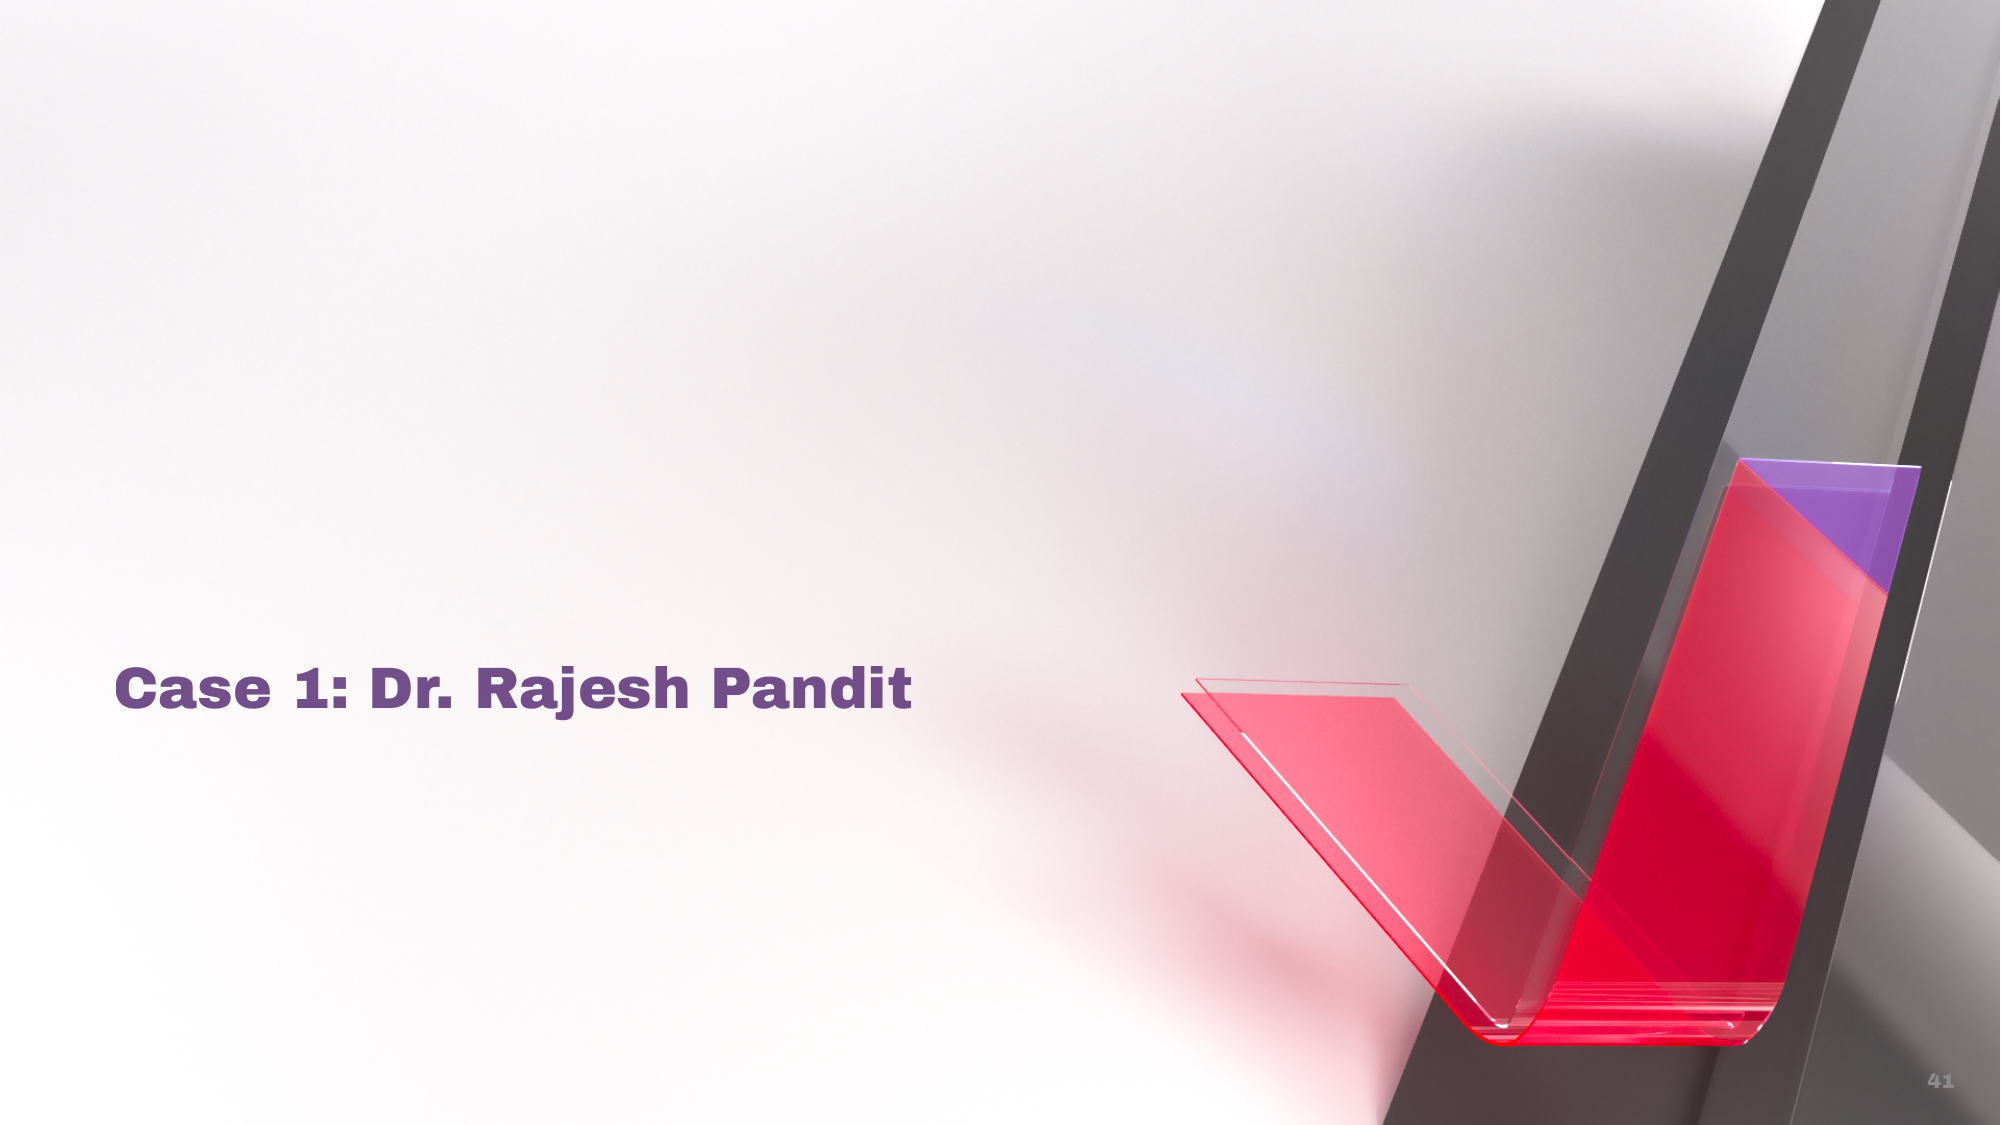

# Case 1: Dr. Rajesh Pandit
41